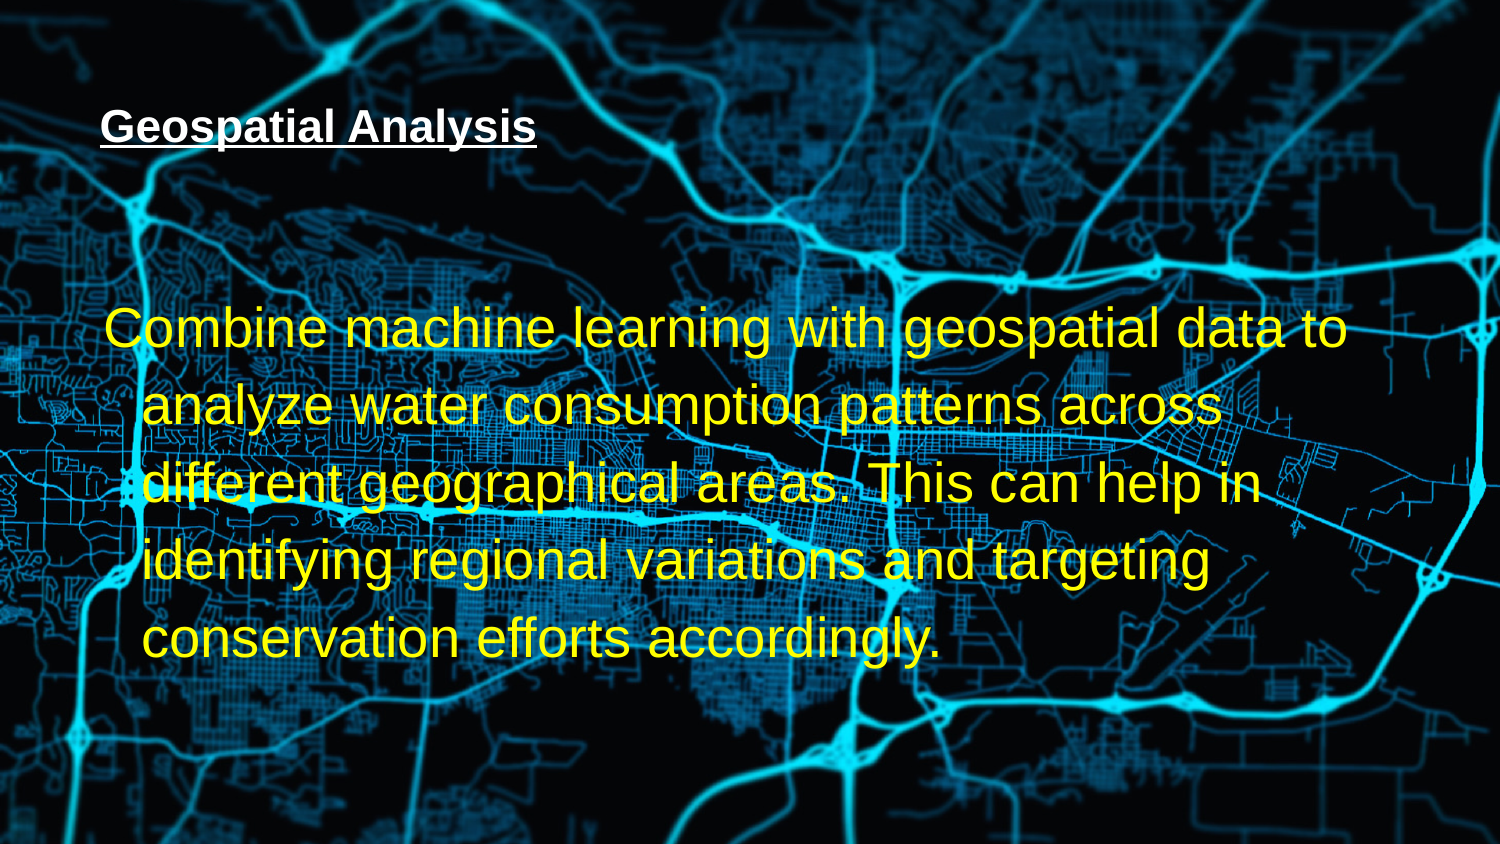

# Geospatial Analysis
Combine machine learning with geospatial data to analyze water consumption patterns across different geographical areas. This can help in identifying regional variations and targeting conservation efforts accordingly.